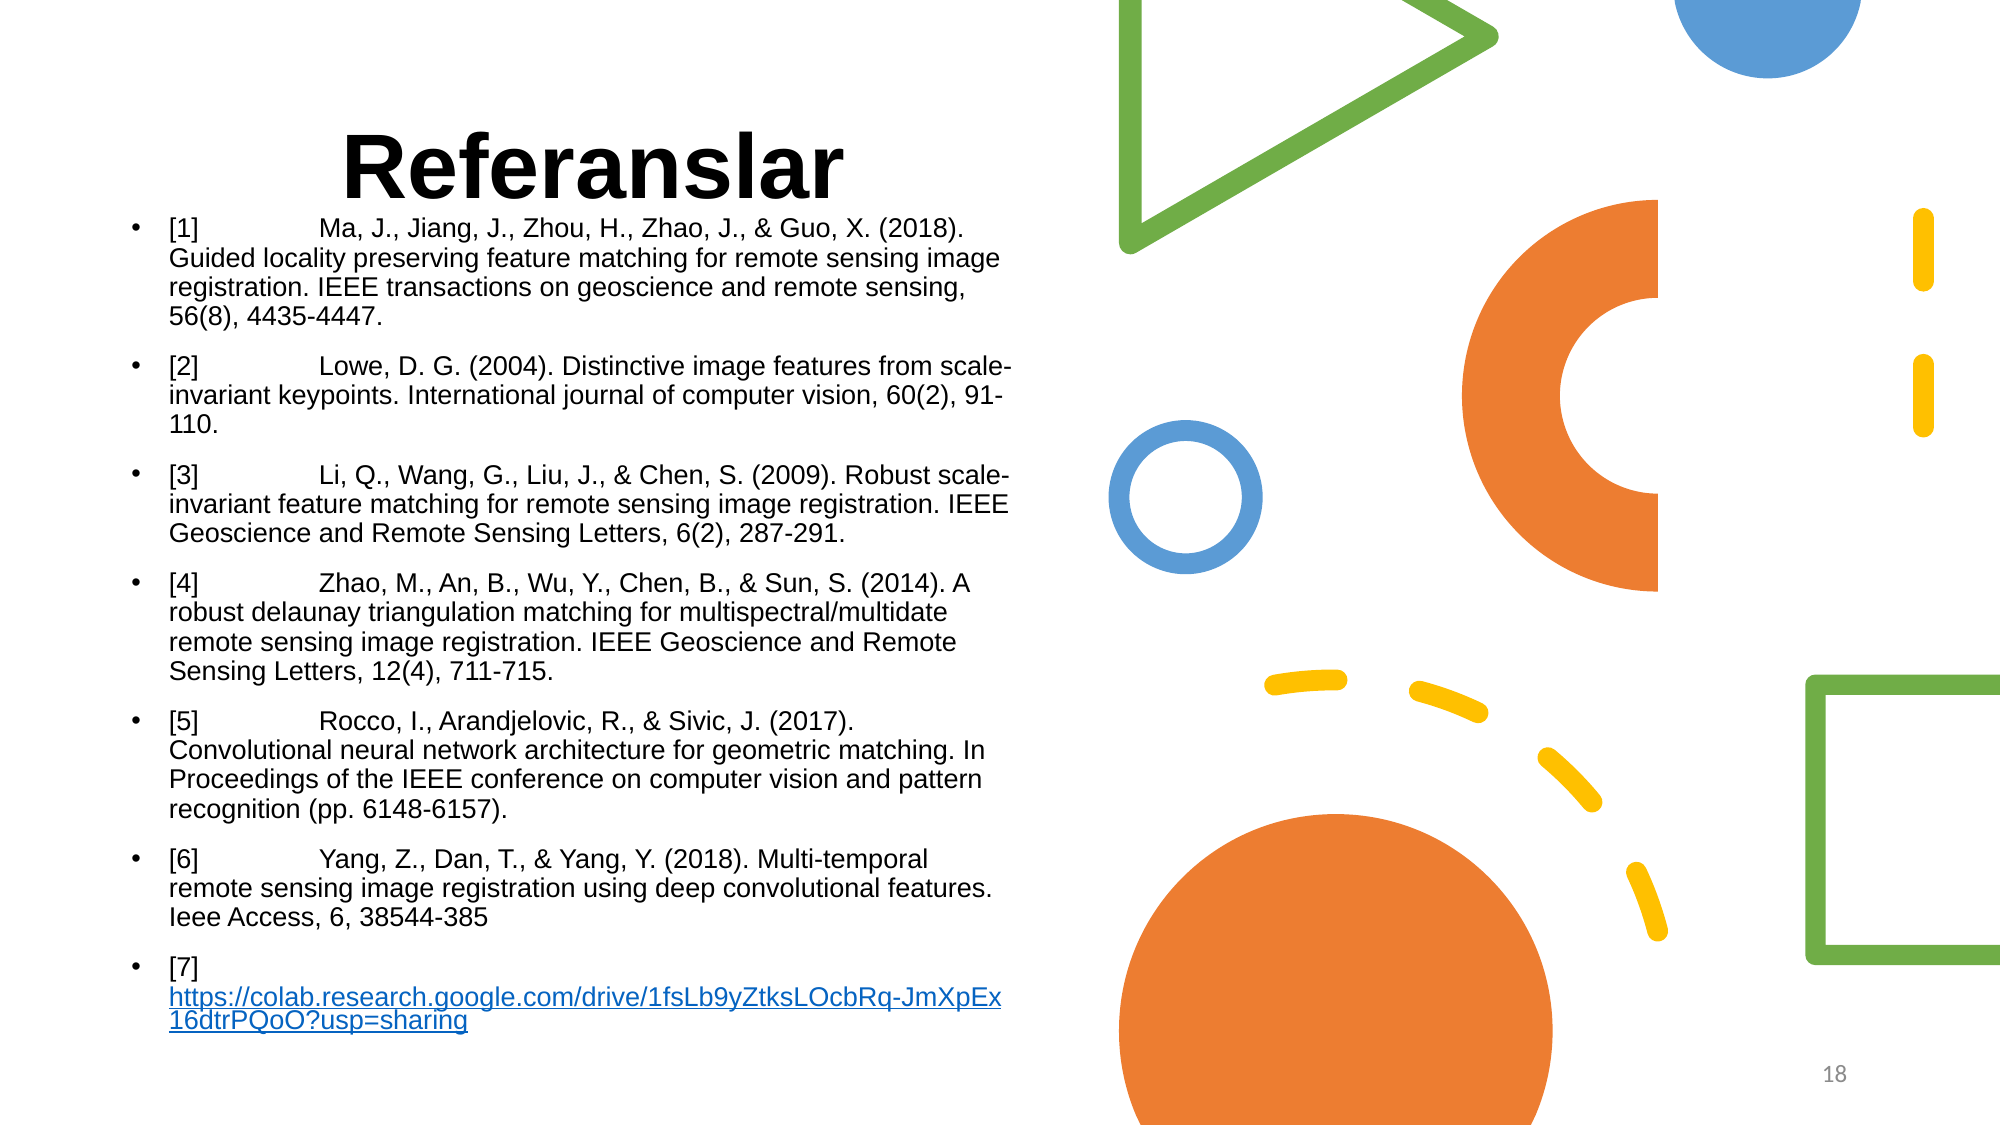

# Referanslar

[1]	Ma, J., Jiang, J., Zhou, H., Zhao, J., & Guo, X. (2018). Guided locality preserving feature matching for remote sensing image registration. IEEE transactions on geoscience and remote sensing, 56(8), 4435-4447.
[2]	Lowe, D. G. (2004). Distinctive image features from scale-invariant keypoints. International journal of computer vision, 60(2), 91-110.
[3]	Li, Q., Wang, G., Liu, J., & Chen, S. (2009). Robust scale-invariant feature matching for remote sensing image registration. IEEE Geoscience and Remote Sensing Letters, 6(2), 287-291.
[4]	Zhao, M., An, B., Wu, Y., Chen, B., & Sun, S. (2014). A robust delaunay triangulation matching for multispectral/multidate remote sensing image registration. IEEE Geoscience and Remote Sensing Letters, 12(4), 711-715.
[5]	Rocco, I., Arandjelovic, R., & Sivic, J. (2017). Convolutional neural network architecture for geometric matching. In Proceedings of the IEEE conference on computer vision and pattern recognition (pp. 6148-6157).
[6]	Yang, Z., Dan, T., & Yang, Y. (2018). Multi-temporal remote sensing image registration using deep convolutional features. Ieee Access, 6, 38544-385
[7]          https://colab.research.google.com/drive/1fsLb9yZtksLOcbRq-JmXpEx16dtrPQoO?usp=sharing

18